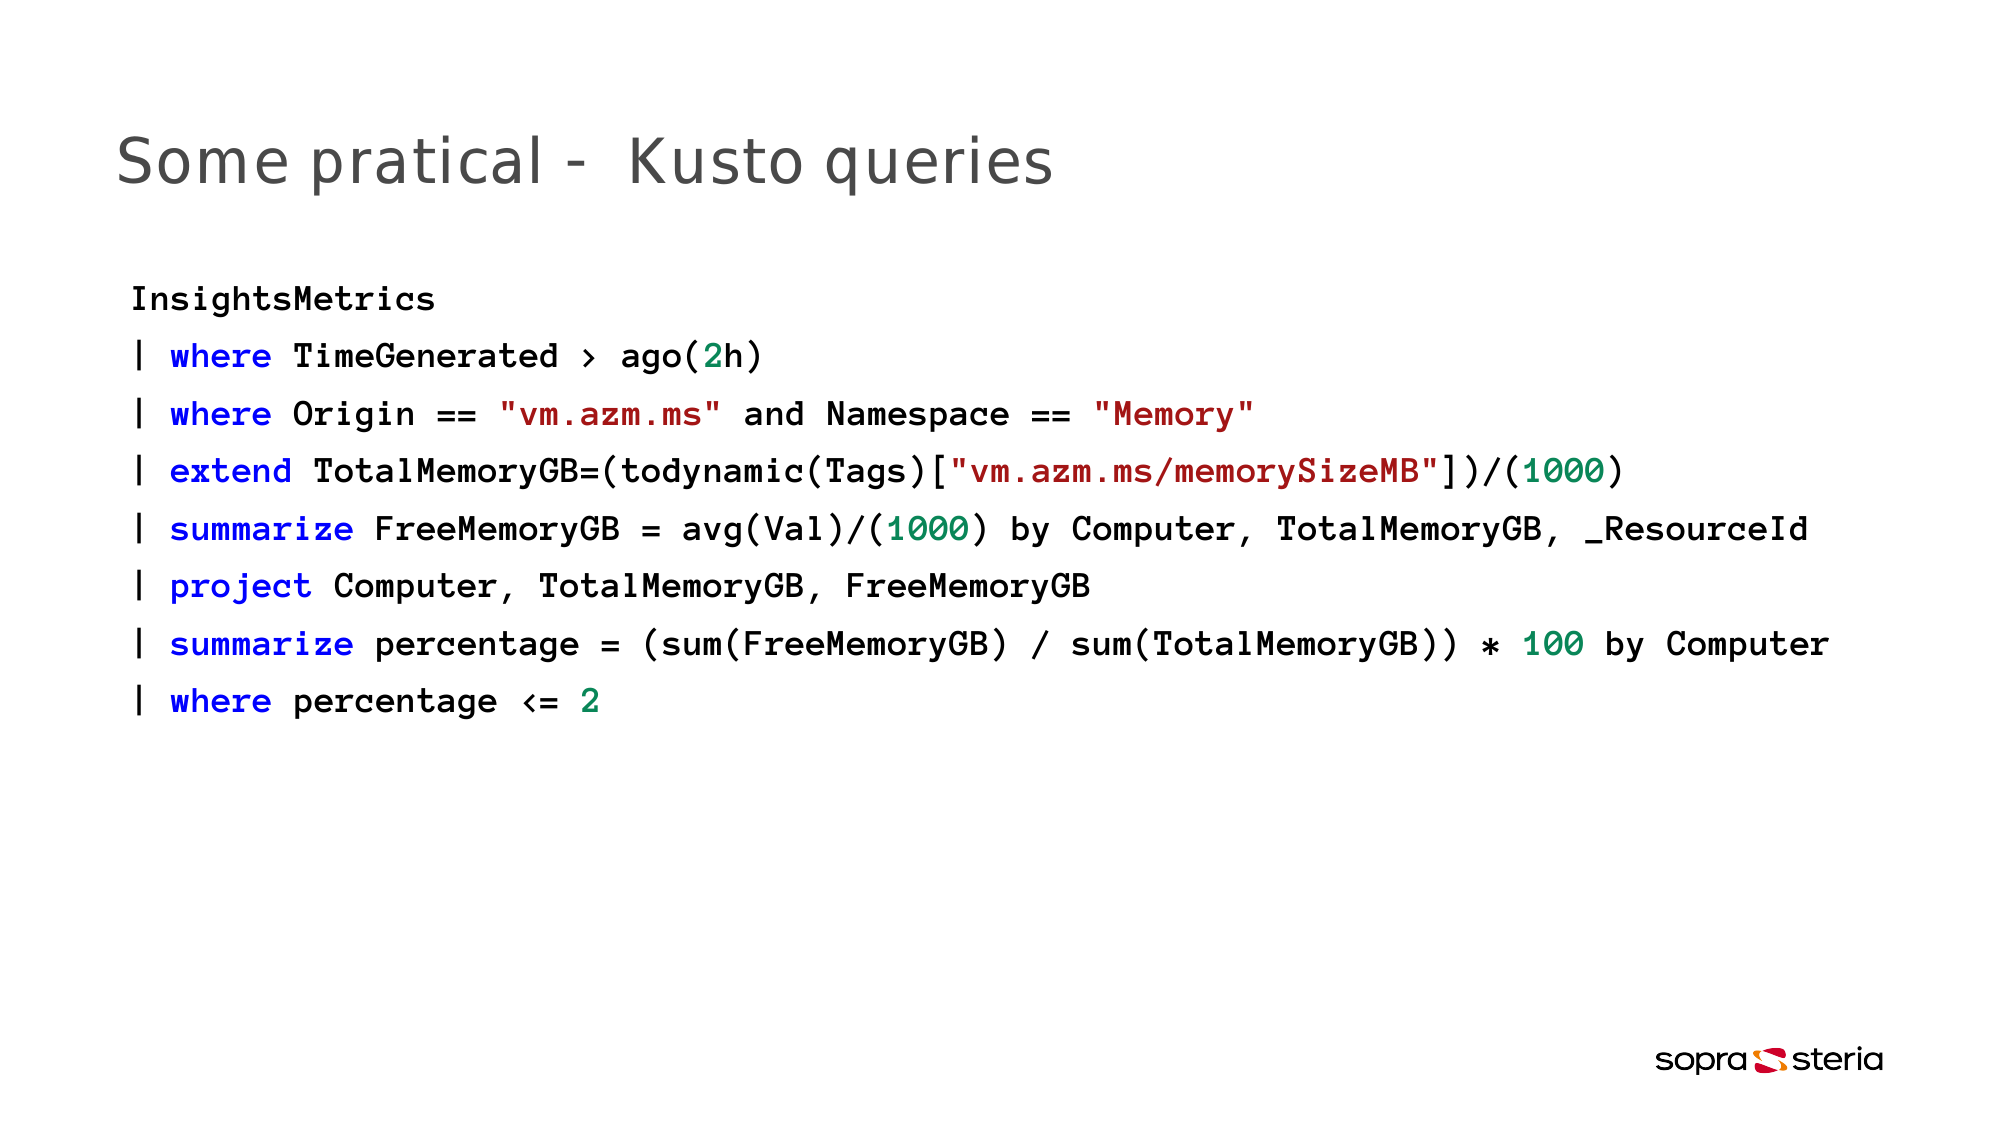

# Some pratical -  Kusto queries
InsightsMetrics
| where TimeGenerated > ago(2h)
| where Origin == "vm.azm.ms" and Namespace == "Memory"
| extend TotalMemoryGB=(todynamic(Tags)["vm.azm.ms/memorySizeMB"])/(1000)
| summarize FreeMemoryGB = avg(Val)/(1000) by Computer, TotalMemoryGB, _ResourceId
| project Computer, TotalMemoryGB, FreeMemoryGB
| summarize percentage = (sum(FreeMemoryGB) / sum(TotalMemoryGB)) * 100 by Computer
| where percentage <= 2